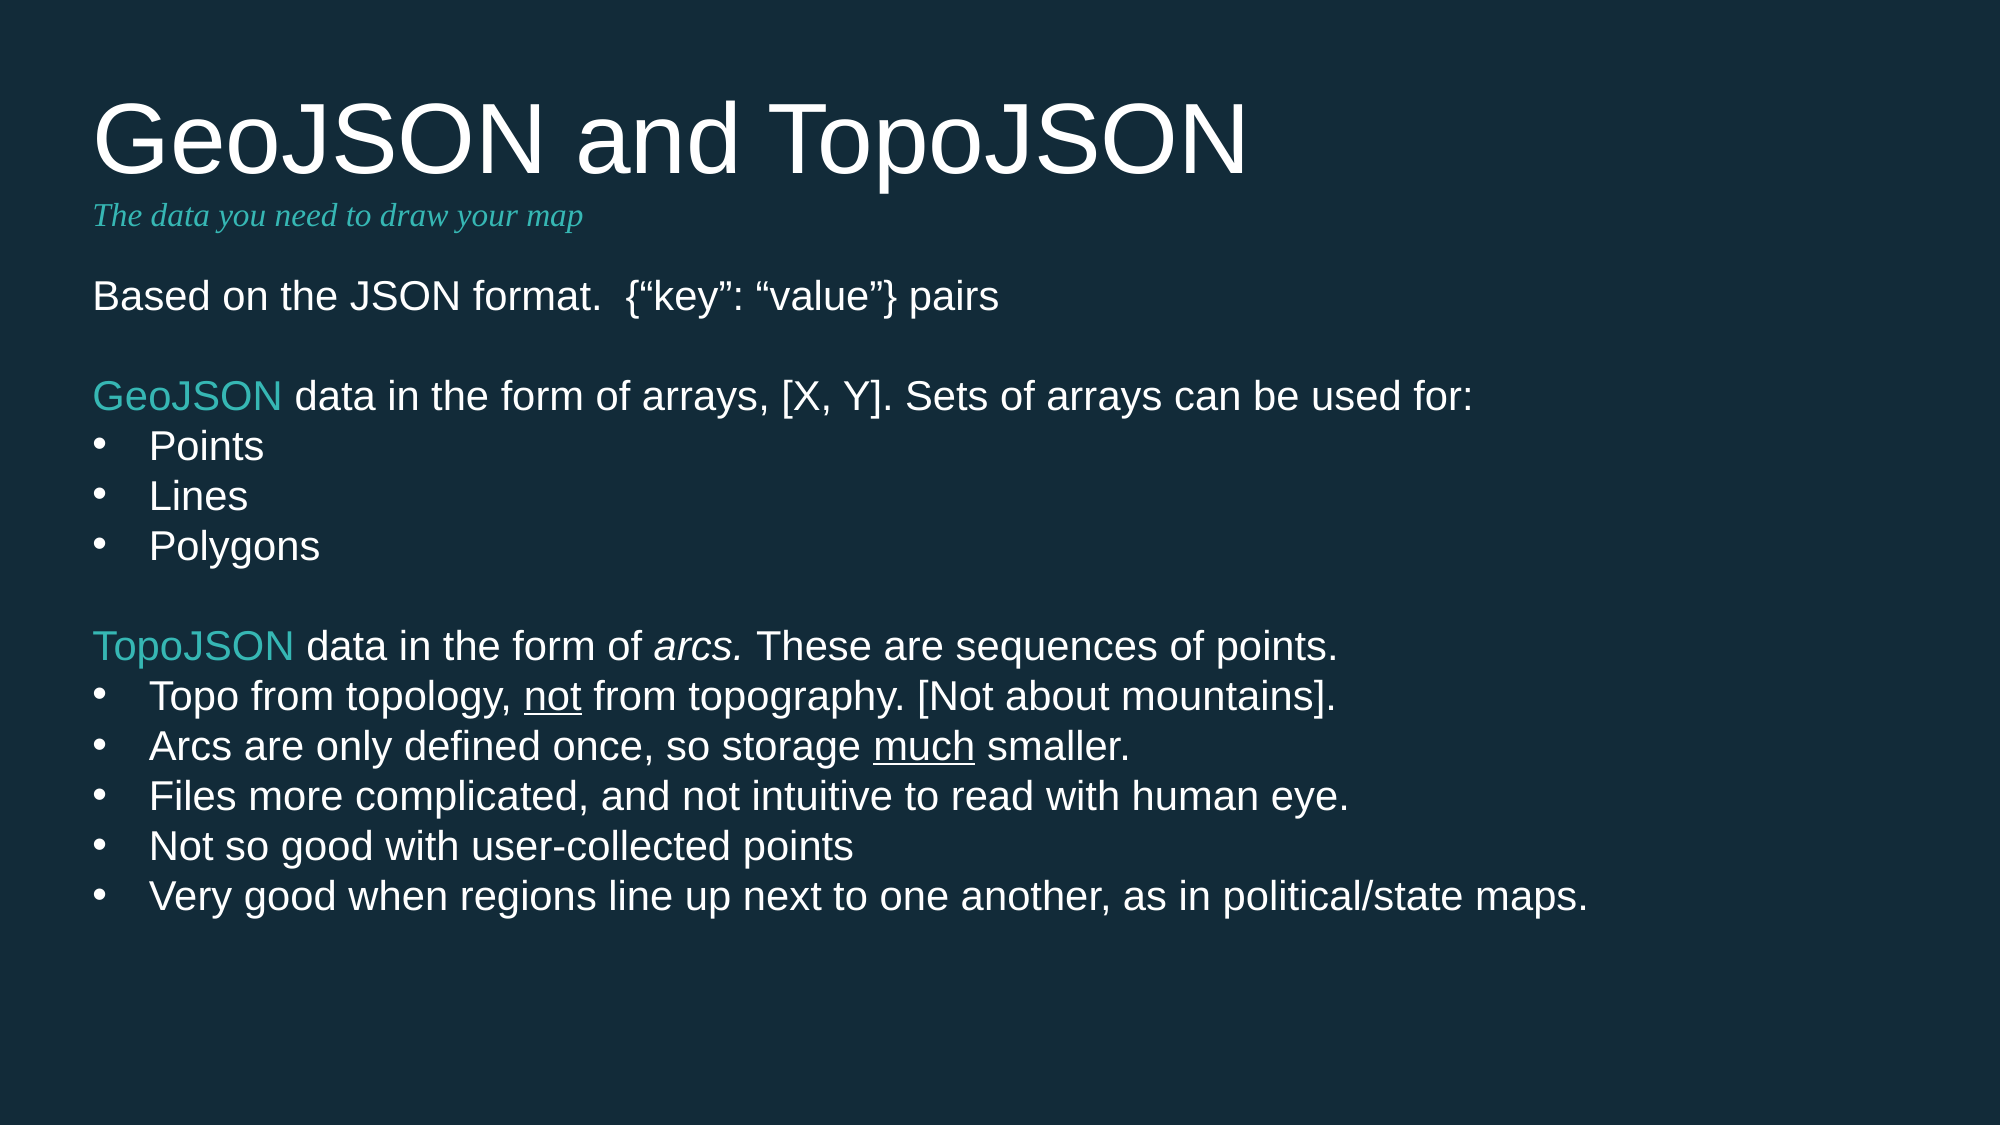

GeoJSON and TopoJSON
The data you need to draw your map

Based on the JSON format.  {“key”: “value”} pairs

GeoJSON data in the form of arrays, [X, Y]. Sets of arrays can be used for:
Points
Lines
Polygons

TopoJSON data in the form of arcs. These are sequences of points.
Topo from topology, not from topography. [Not about mountains].
Arcs are only defined once, so storage much smaller.
Files more complicated, and not intuitive to read with human eye.
Not so good with user-collected points
Very good when regions line up next to one another, as in political/state maps.